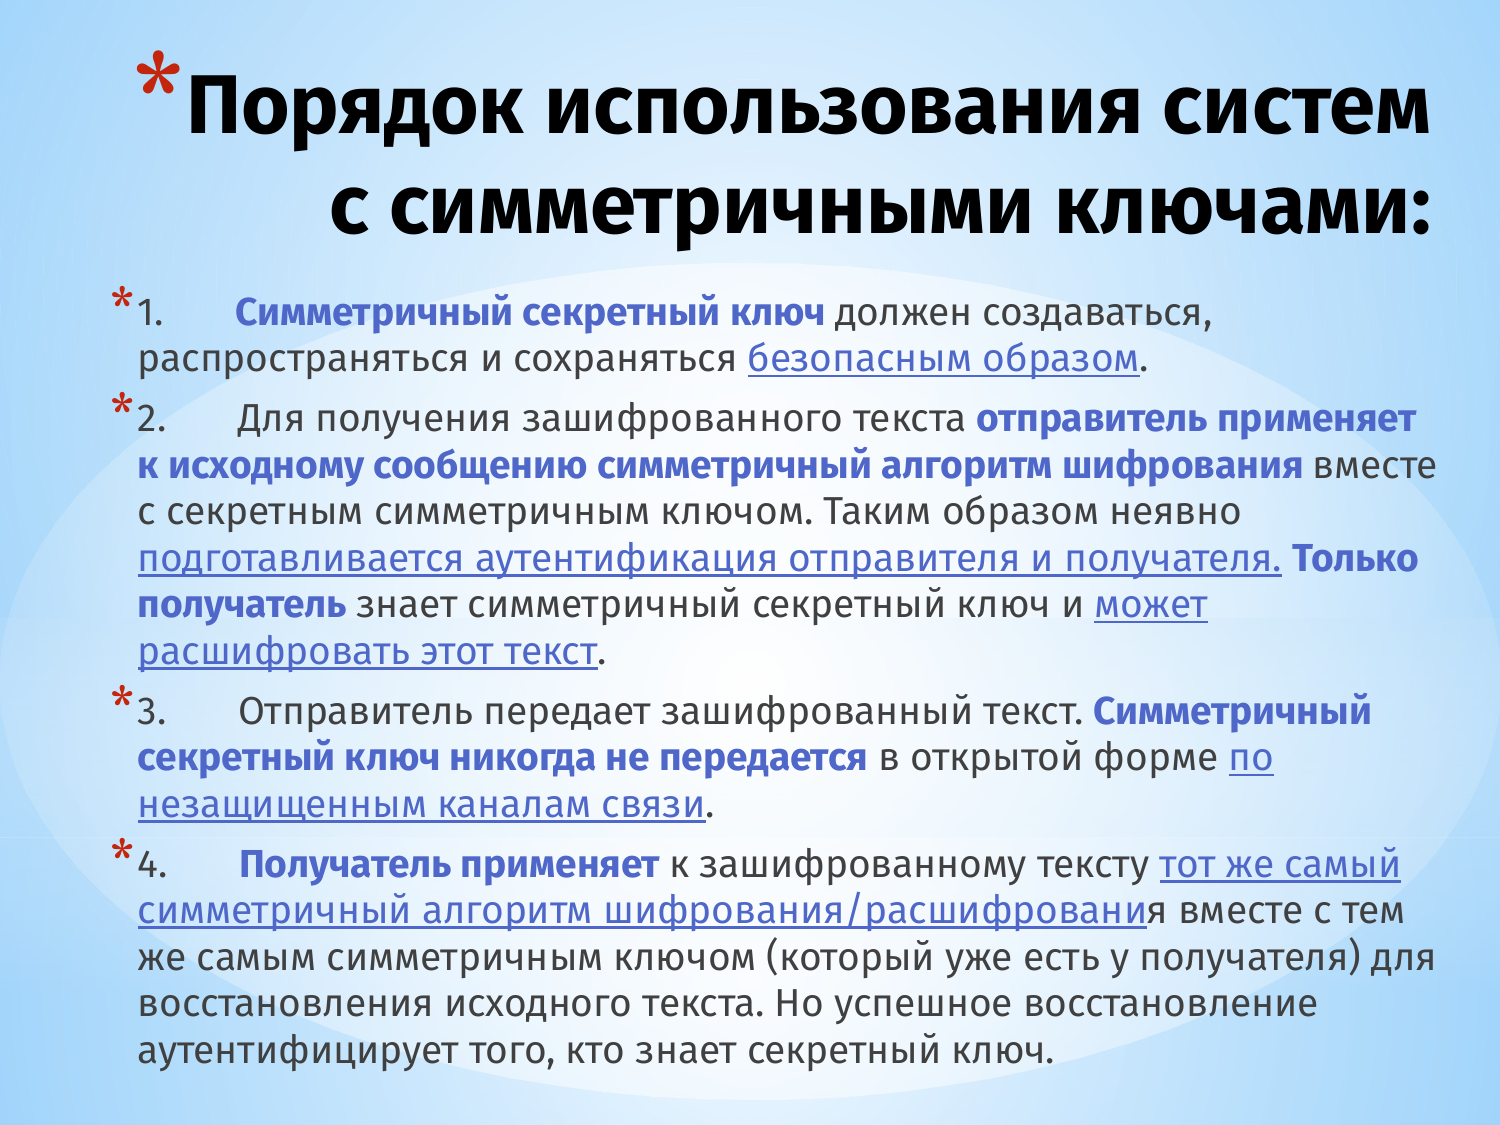

# Порядок использования систем с симметричными ключами:
1.       Симметричный секретный ключ должен создаваться, распространяться и сохраняться безопасным образом.
2.       Для получения зашифрованного текста отправитель применяет к исходному сообщению симметричный алгоритм шифрования вместе с секретным симметричным ключом. Таким образом неявно подготавливается аутентификация отправителя и получателя. Только получатель знает симметричный секретный ключ и может расшифровать этот текст.
3.       Отправитель передает зашифрованный текст. Симметричный секретный ключ никогда не передается в открытой форме по незащищенным каналам связи.
4.       Получатель применяет к зашифрованному тексту тот же самый симметричный алгоритм шифрования/расшифрования вместе с тем же самым симметричным ключом (который уже есть у получателя) для восстановления исходного текста. Но успешное восстановление аутентифицирует того, кто знает секретный ключ.